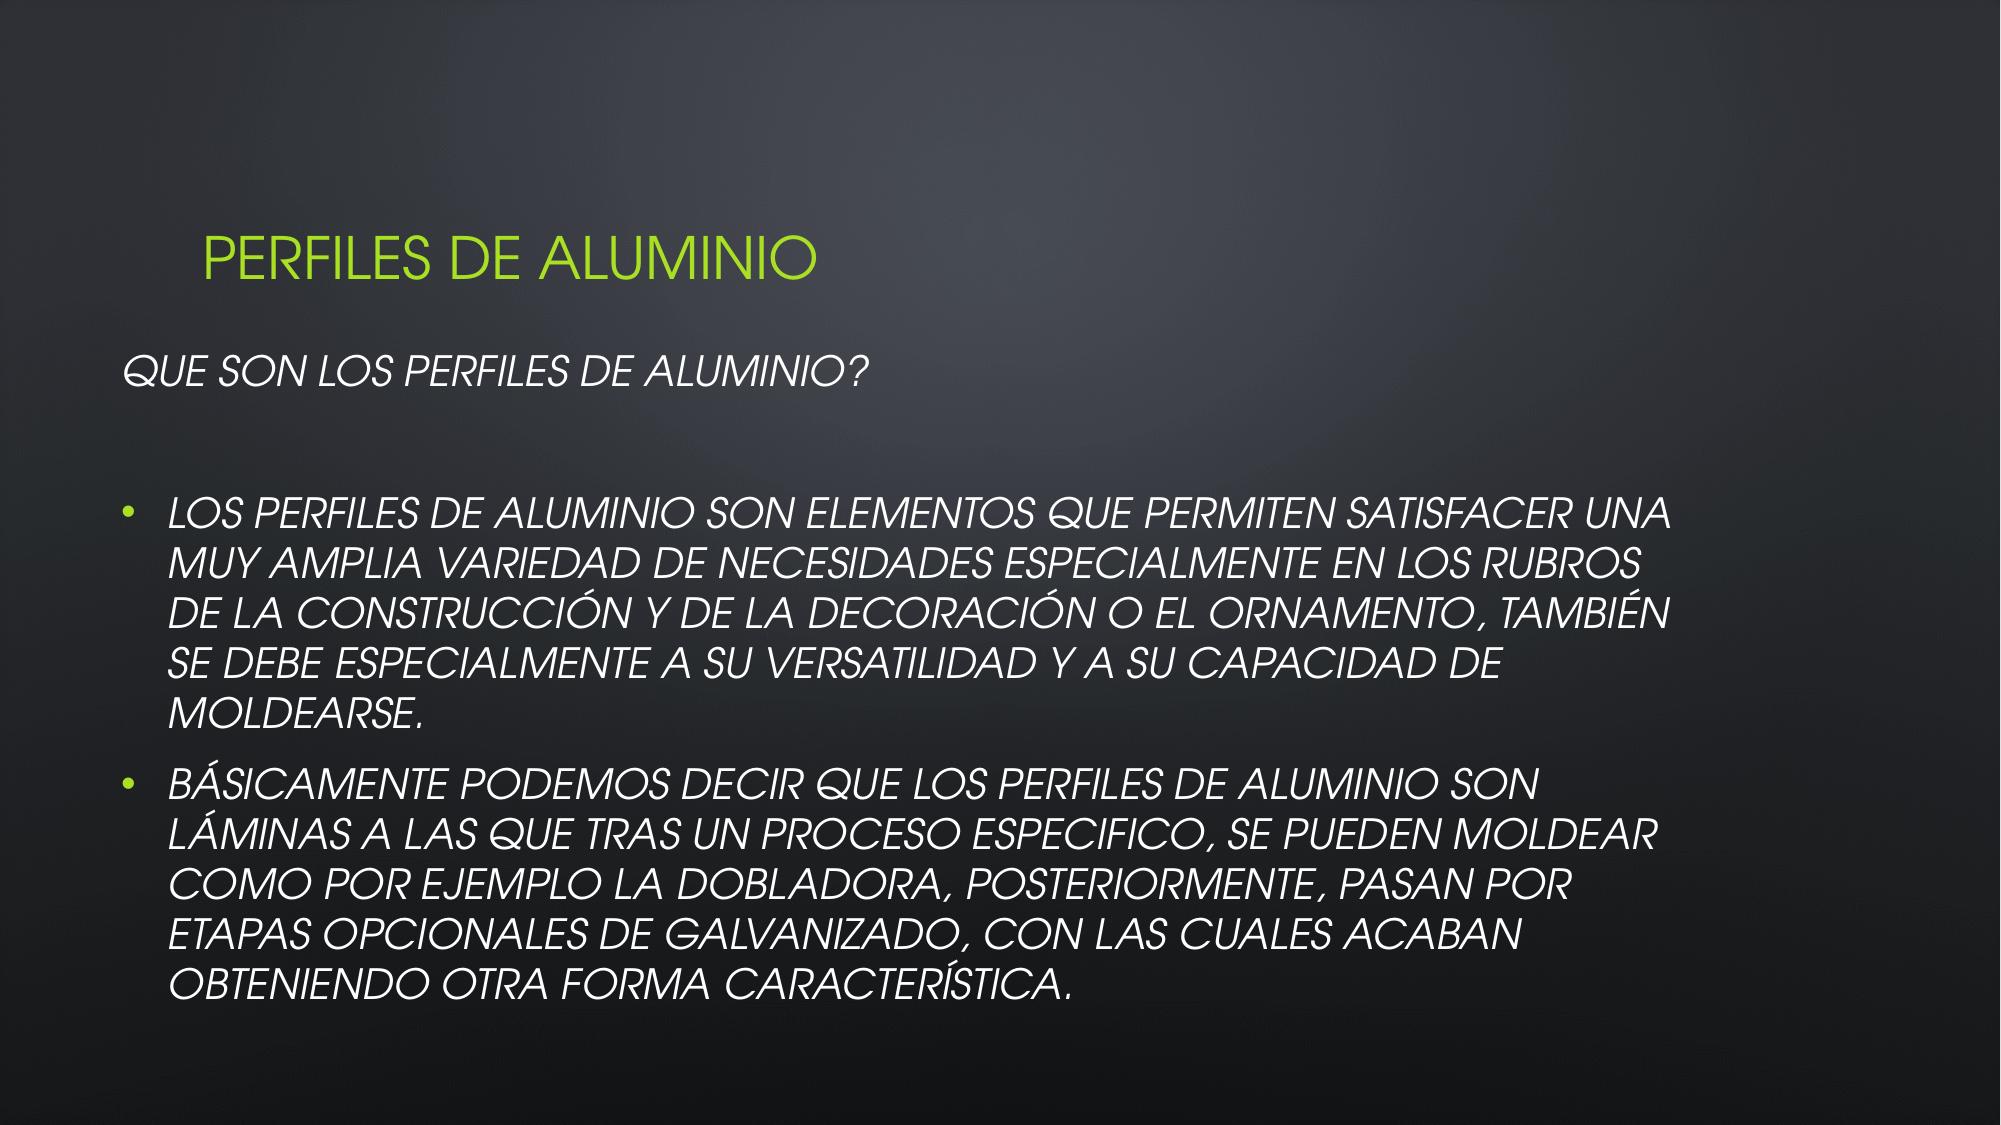

# PERFILES DE ALUMINIO
Que son los perfiles de aluminio?

Los perfiles de aluminio son elementos que permiten satisfacer una muy amplia variedad de necesidades especialmente en los rubros de la construcción y de la decoración o el ornamento, también se debe especialmente a su versatilidad y a su capacidad de moldearse.
Básicamente podemos decir que los perfiles de aluminio son láminas a las que tras un proceso especifico, se pueden moldear como por ejemplo la dobladora, posteriormente, pasan por etapas opcionales de galvanizado, con las cuales acaban obteniendo otra forma característica.